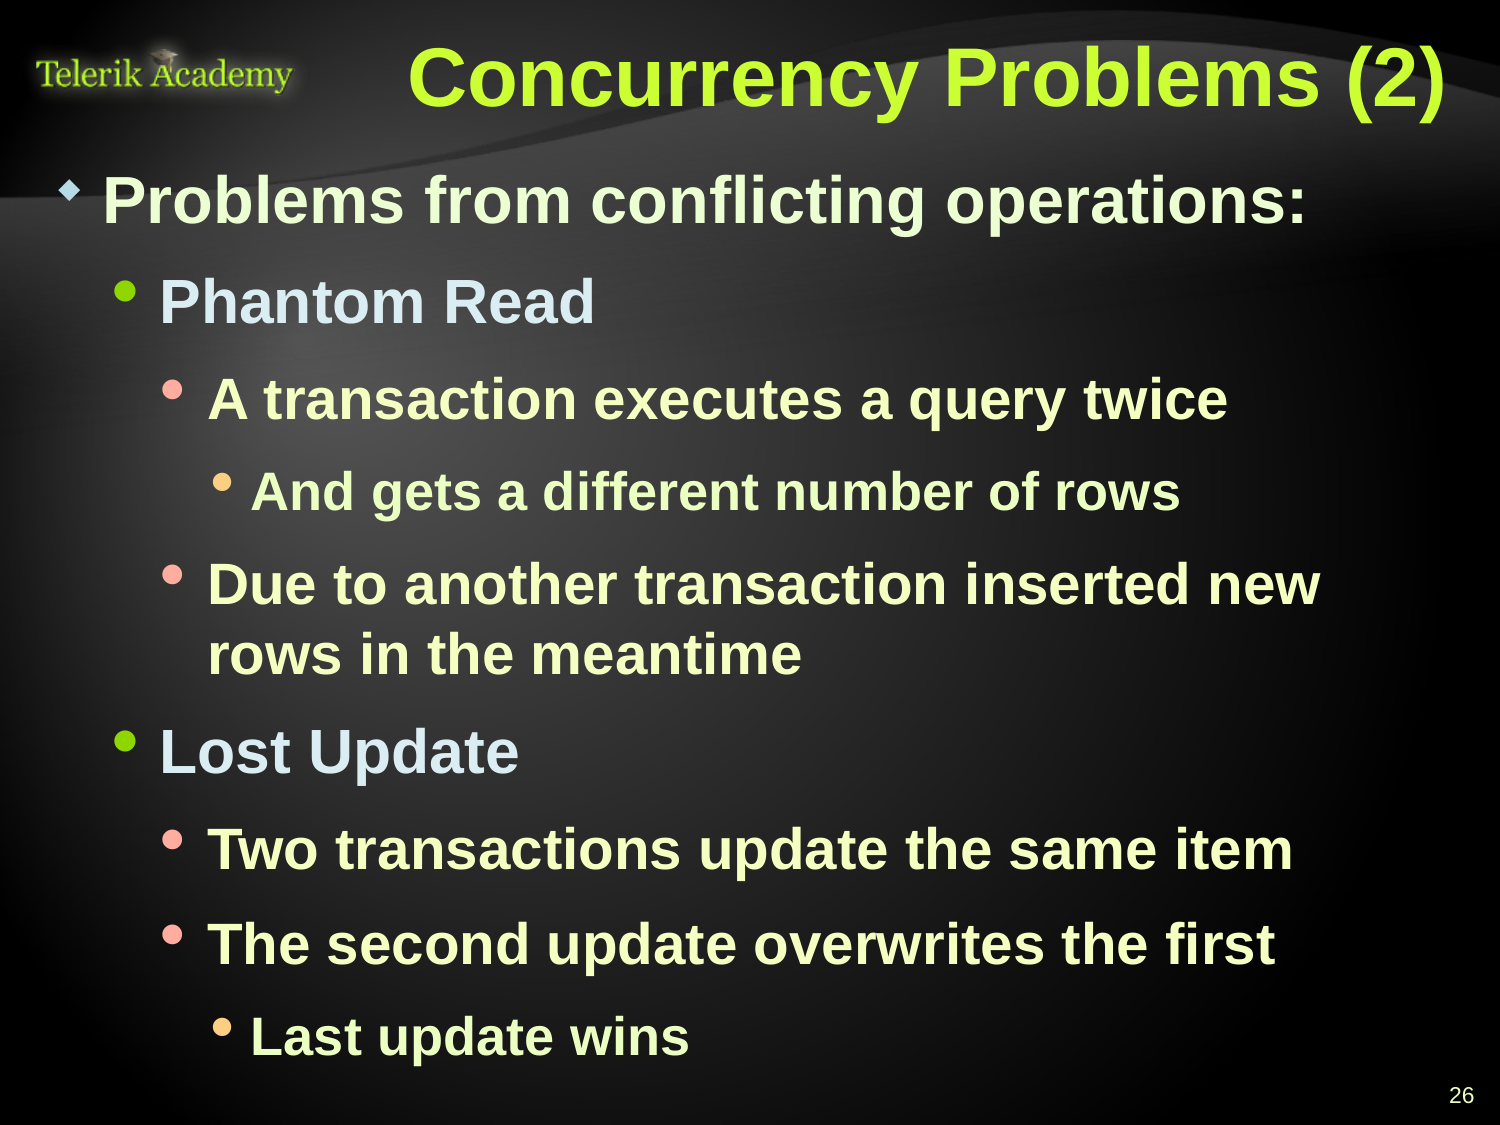

# Concurrency Problems (2)
Problems from conflicting operations:
Phantom Read
A transaction executes a query twice
And gets a different number of rows
Due to another transaction inserted new rows in the meantime
Lost Update
Two transactions update the same item
The second update overwrites the first
Last update wins
26